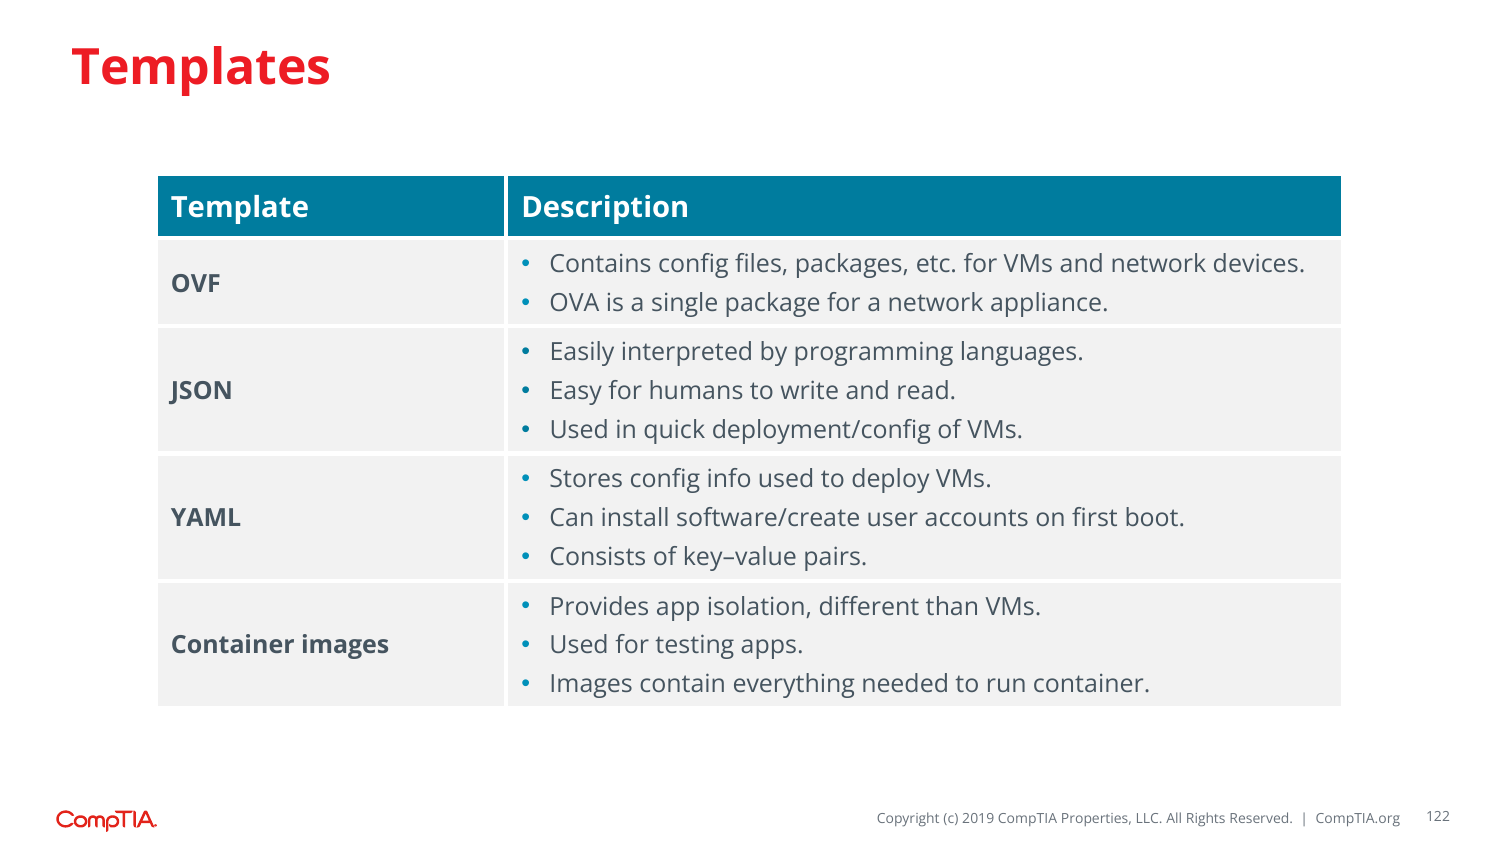

# Templates
| Template | Description |
| --- | --- |
| OVF | Contains config files, packages, etc. for VMs and network devices. OVA is a single package for a network appliance. |
| JSON | Easily interpreted by programming languages. Easy for humans to write and read. Used in quick deployment/config of VMs. |
| YAML | Stores config info used to deploy VMs. Can install software/create user accounts on first boot. Consists of key–value pairs. |
| Container images | Provides app isolation, different than VMs. Used for testing apps. Images contain everything needed to run container. |
122